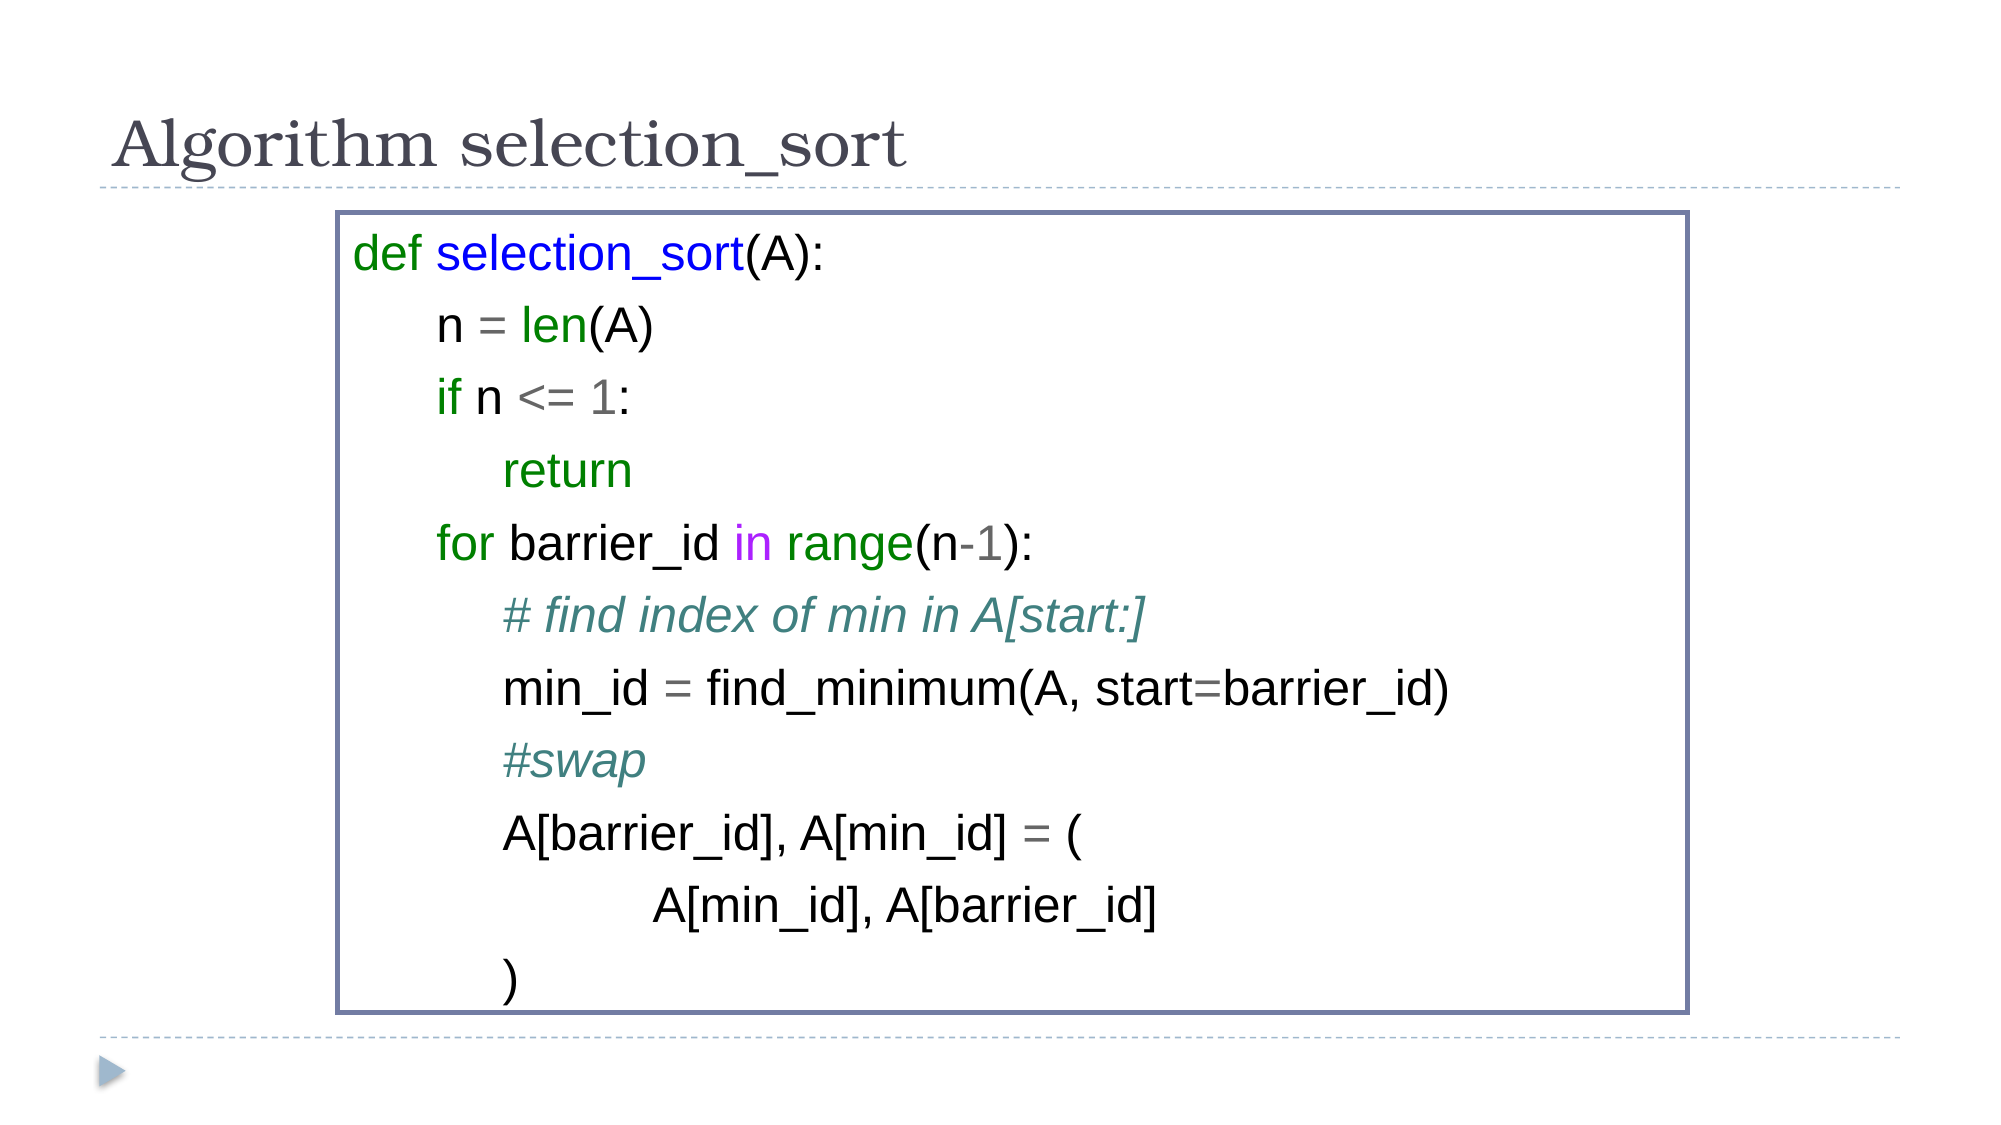

# Algorithm selection_sort
def selection_sort(A):
      n = len(A)
      if n <= 1:
	return
      for barrier_id in range(n-1):
	# find index of min in A[start:]
	min_id = find_minimum(A, start=barrier_id)
	#swap
	A[barrier_id], A[min_id] = (
		A[min_id], A[barrier_id]
	)